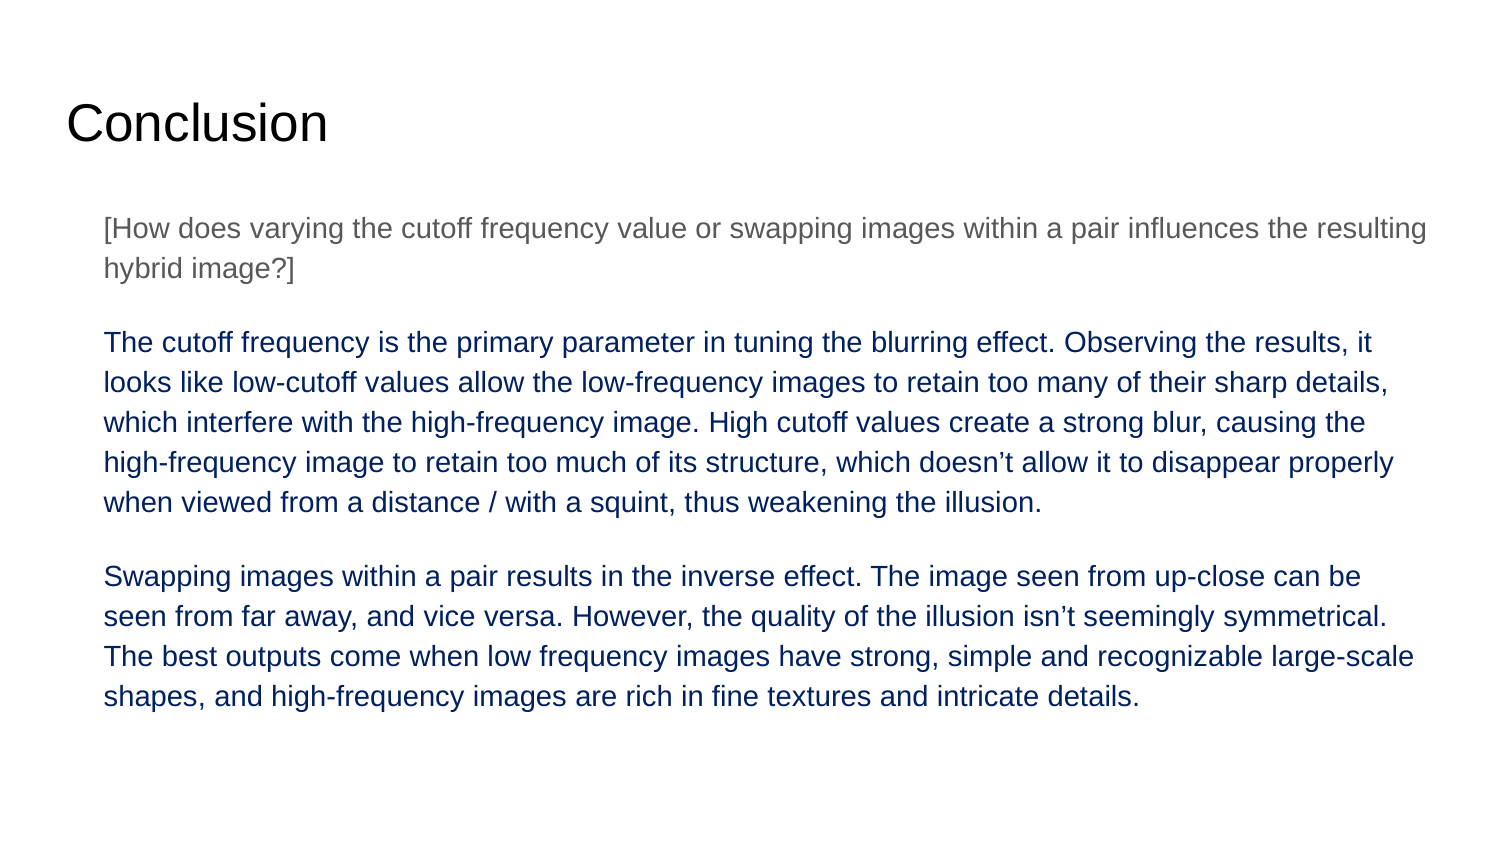

# Conclusion
[How does varying the cutoff frequency value or swapping images within a pair influences the resulting hybrid image?]
The cutoff frequency is the primary parameter in tuning the blurring effect. Observing the results, it looks like low-cutoff values allow the low-frequency images to retain too many of their sharp details, which interfere with the high-frequency image. High cutoff values create a strong blur, causing the high-frequency image to retain too much of its structure, which doesn’t allow it to disappear properly when viewed from a distance / with a squint, thus weakening the illusion.
Swapping images within a pair results in the inverse effect. The image seen from up-close can be seen from far away, and vice versa. However, the quality of the illusion isn’t seemingly symmetrical. The best outputs come when low frequency images have strong, simple and recognizable large-scale shapes, and high-frequency images are rich in fine textures and intricate details.